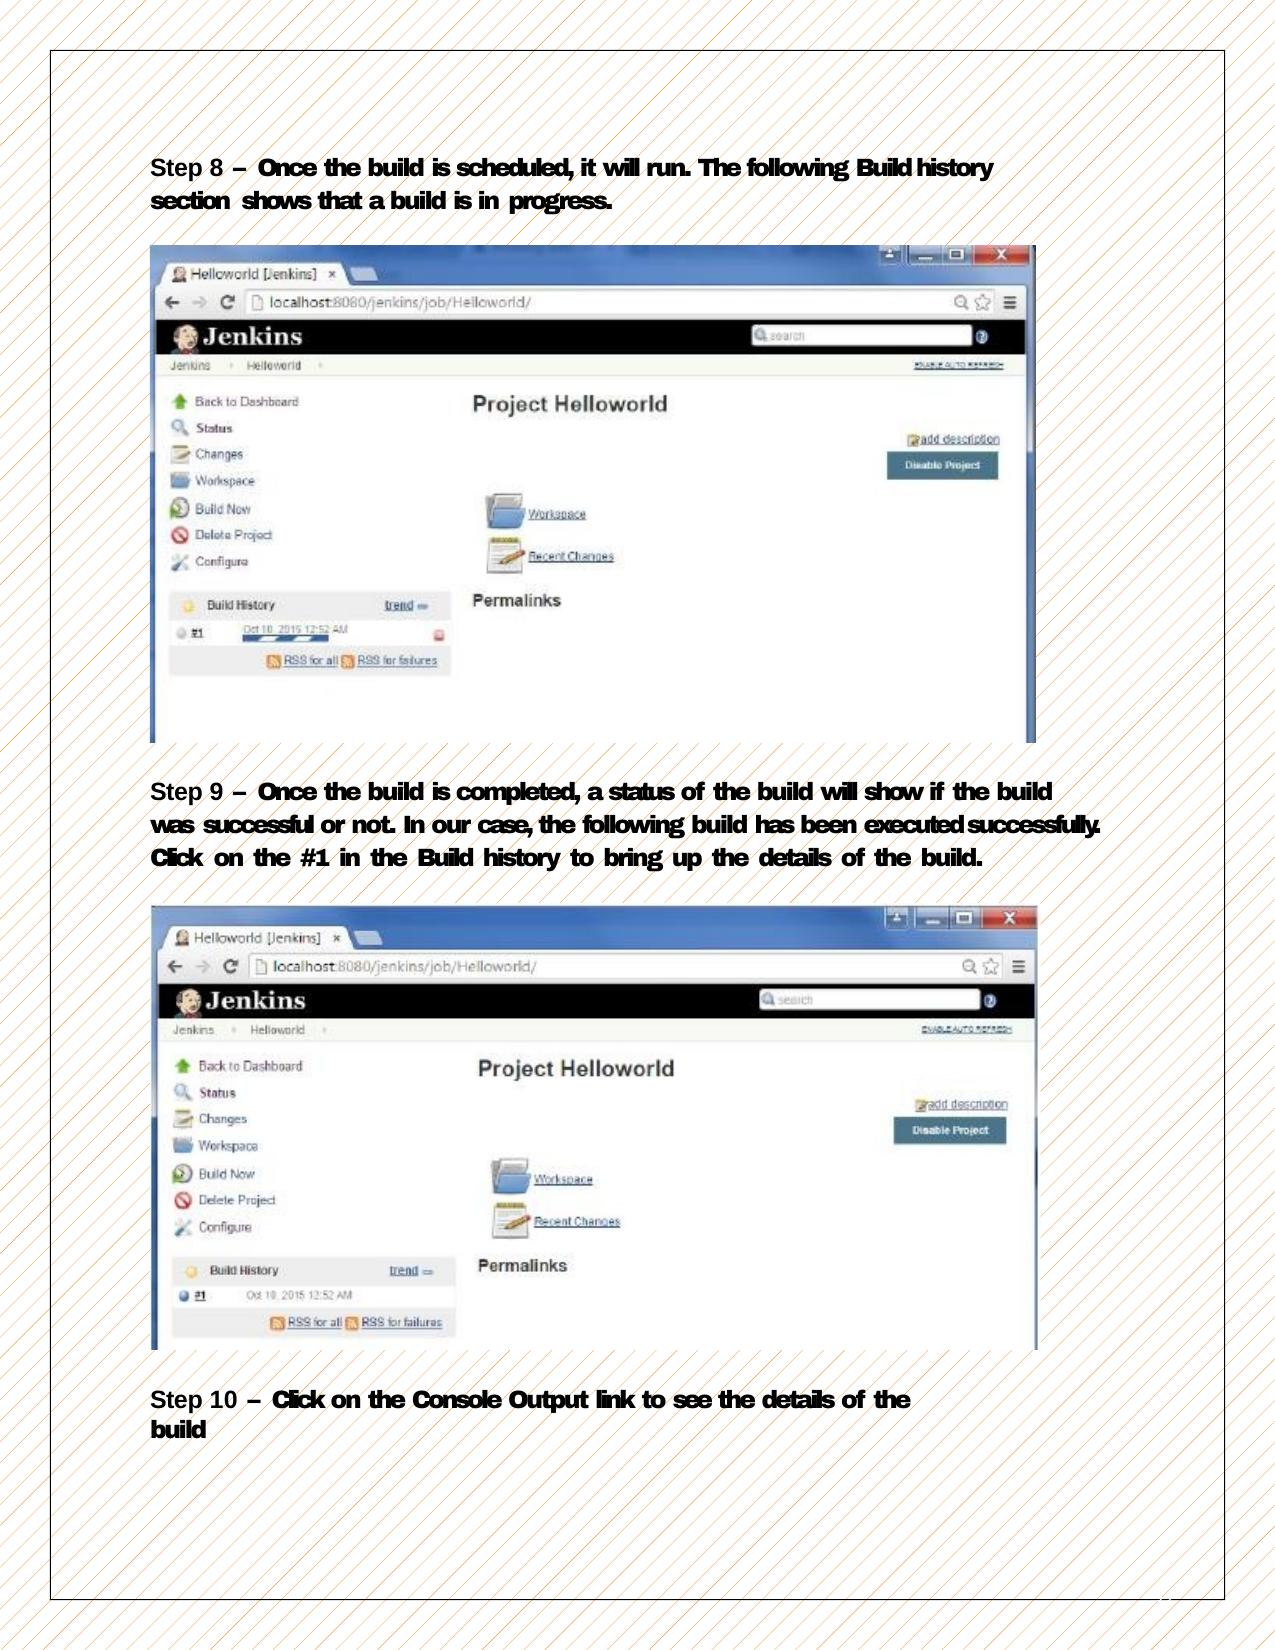

Step 8 − Once the build is scheduled, it will run. The following Build history section  shows that a build is in progress.

Step 9 − Once the build is completed, a status of the build will show if the build was  successful or not. In our case, the following build has been executed successfully. Click  on the #1 in the Build history to bring up the details of the build.
Step 10 − Click on the Console Output link to see the details of the build
33